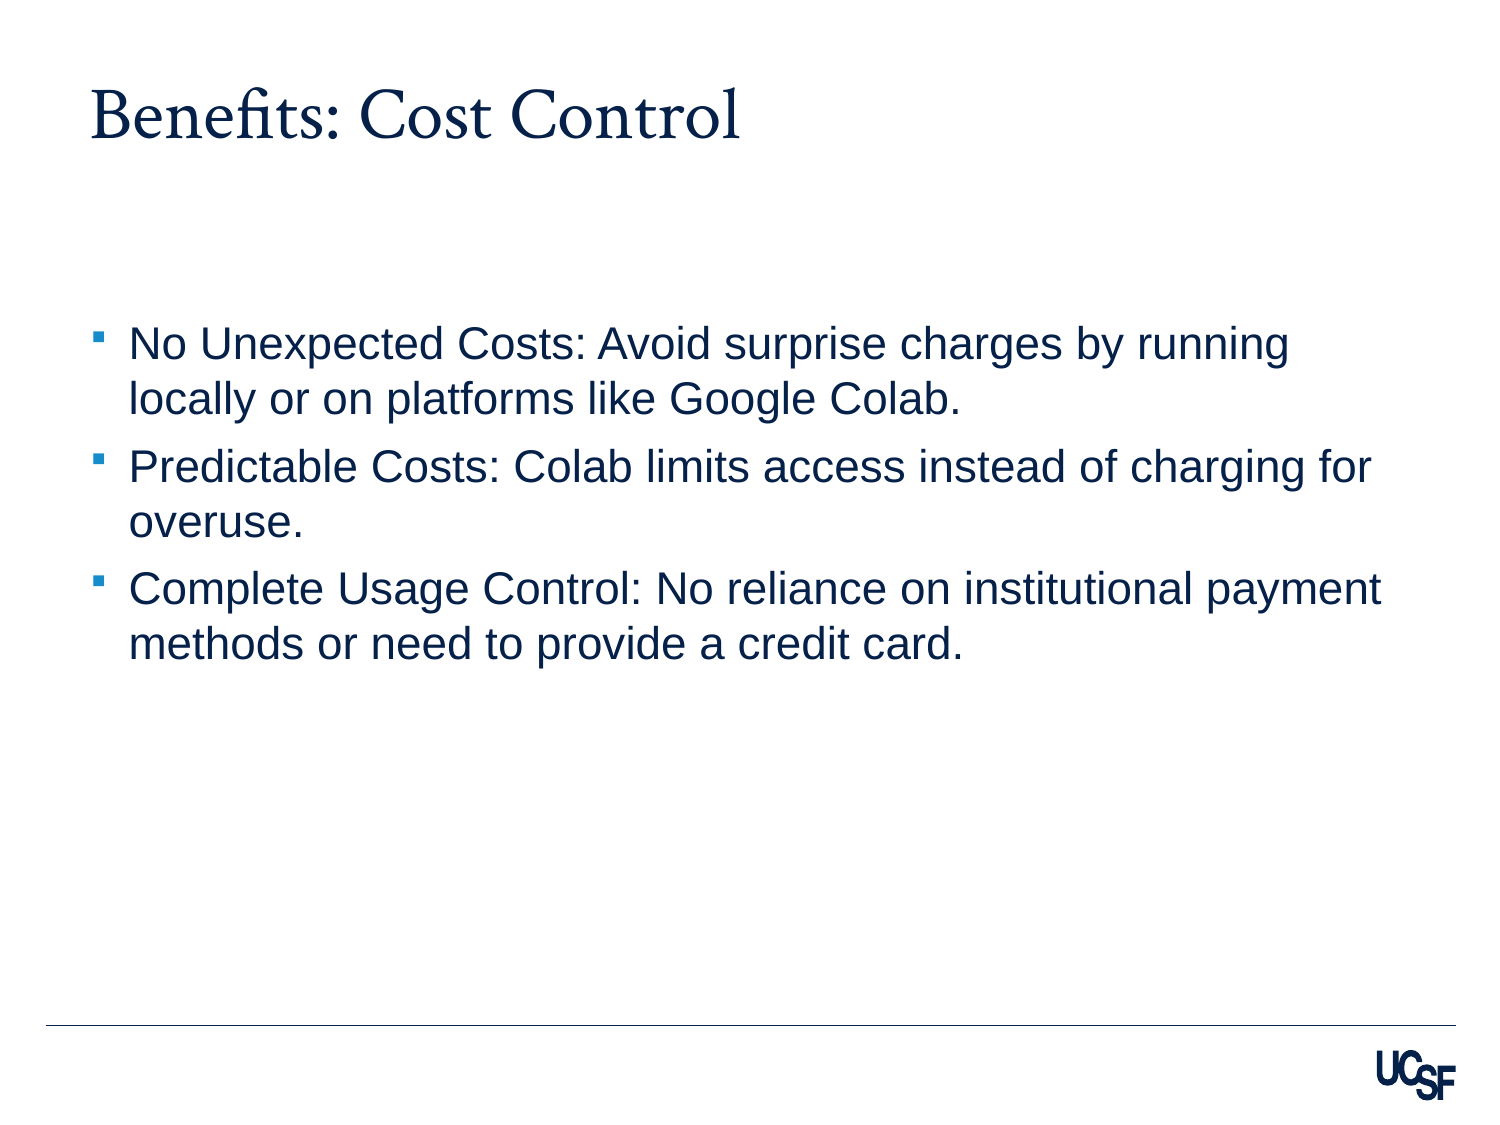

# Benefits: Cost Control
No Unexpected Costs: Avoid surprise charges by running locally or on platforms like Google Colab.
Predictable Costs: Colab limits access instead of charging for overuse.
Complete Usage Control: No reliance on institutional payment methods or need to provide a credit card.